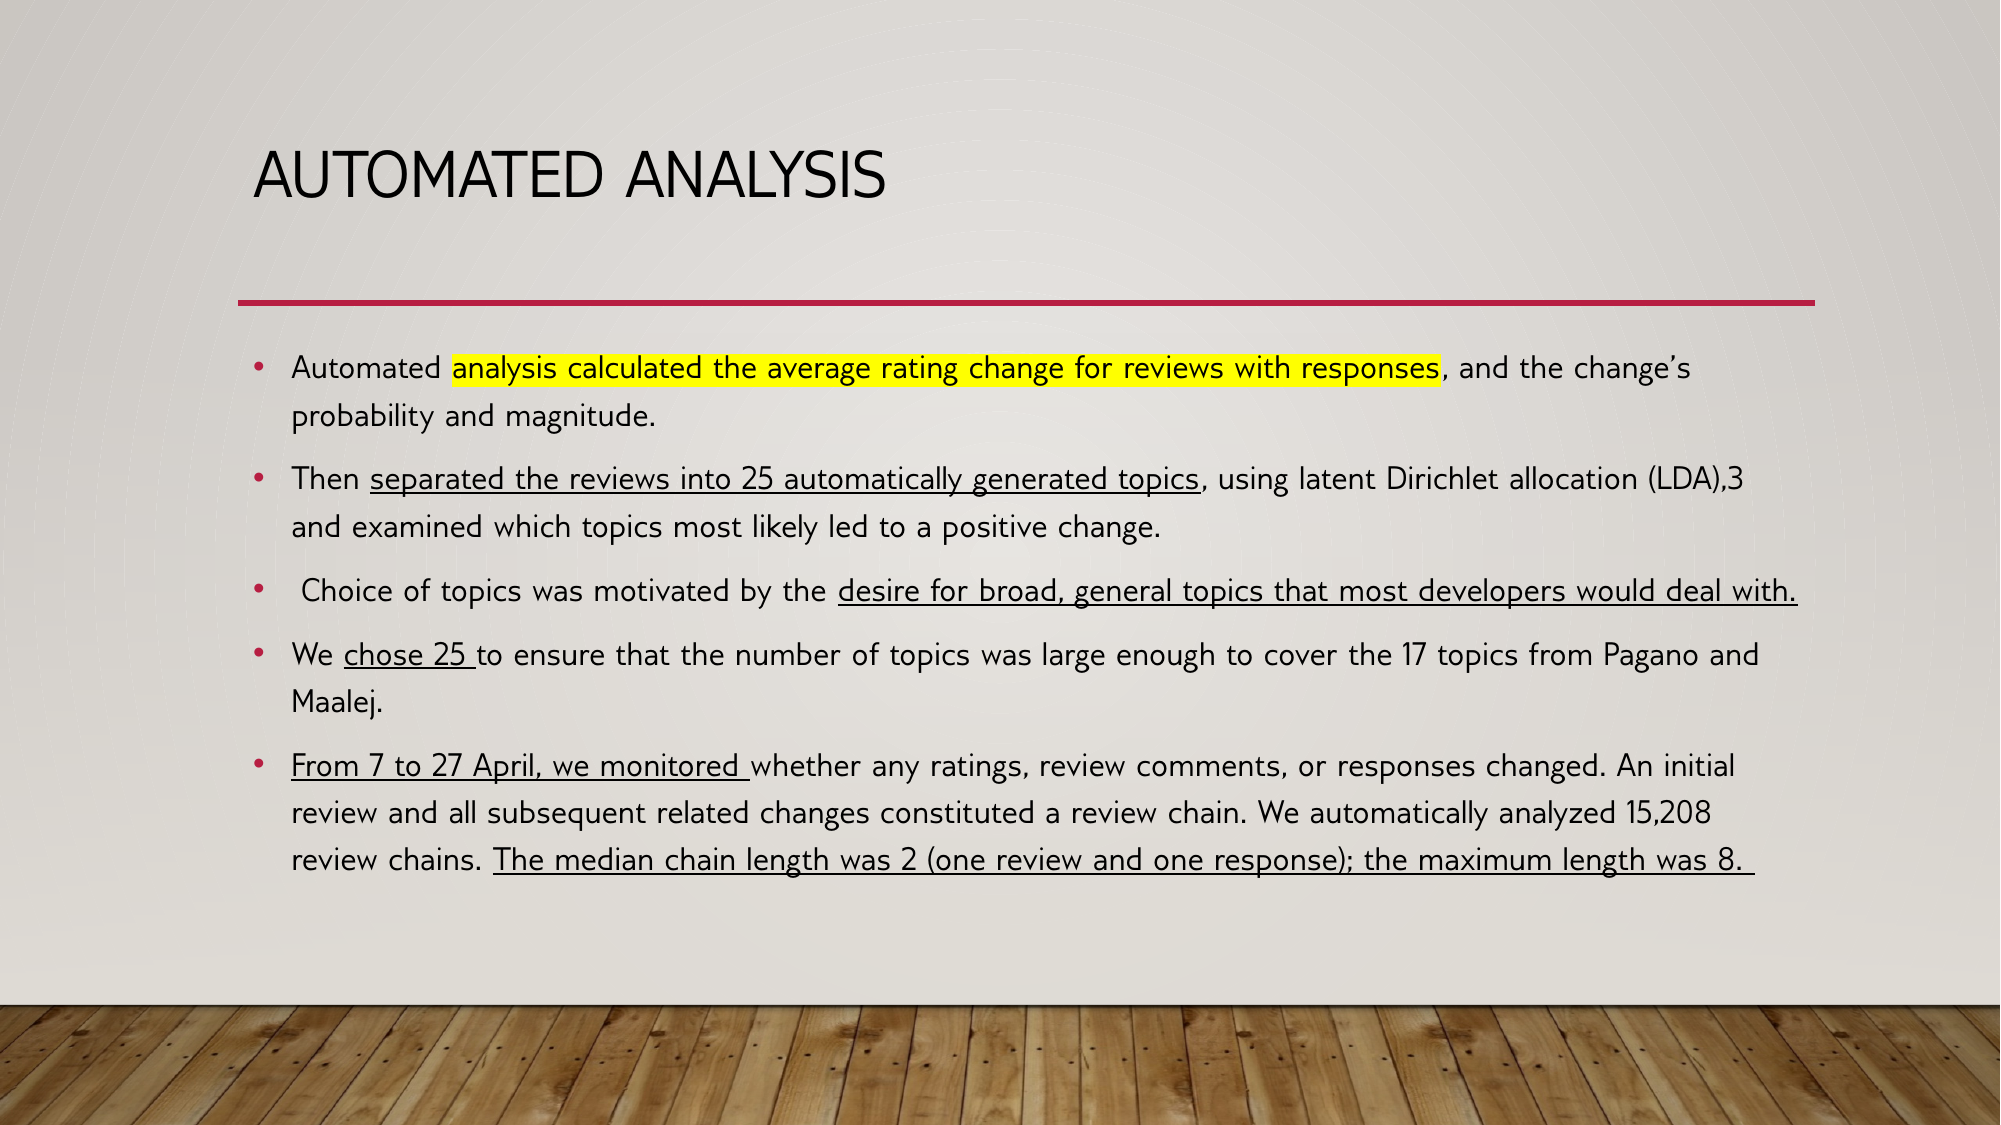

# AUTOMATED ANALYSIS
Automated analysis calculated the average rating change for reviews with responses, and the change’s probability and magnitude.
Then separated the reviews into 25 automatically generated topics, using latent Dirichlet allocation (LDA),3 and examined which topics most likely led to a positive change.
 Choice of topics was motivated by the desire for broad, general topics that most developers would deal with.
We chose 25 to ensure that the number of topics was large enough to cover the 17 topics from Pagano and Maalej.
From 7 to 27 April, we monitored whether any ratings, review comments, or responses changed. An initial review and all subsequent related changes constituted a review chain. We automatically analyzed 15,208 review chains. The median chain length was 2 (one review and one response); the maximum length was 8.